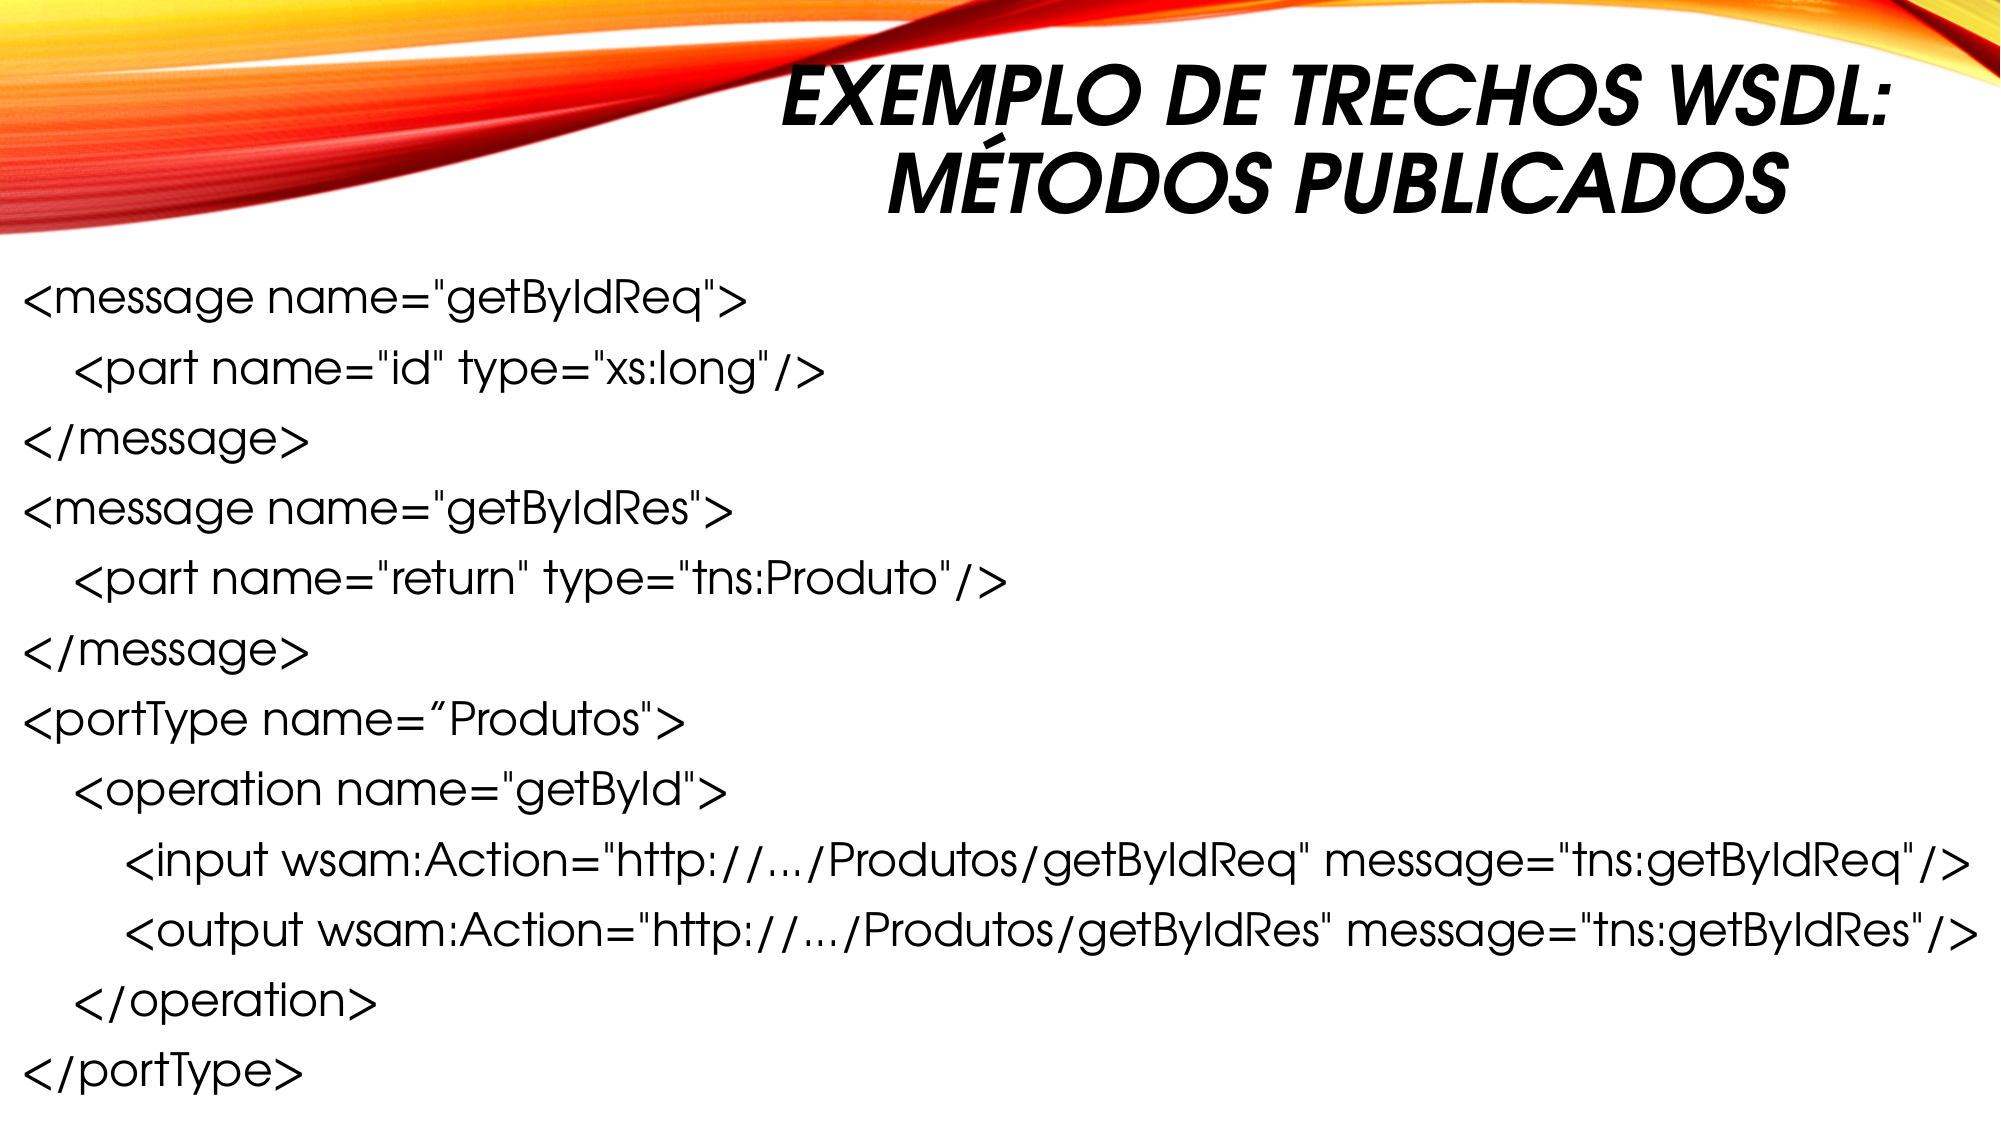

# Exemplo de trechos wsdl: métodos publicados
<message name="getByIdReq">
    <part name="id" type="xs:long"/>
</message>
<message name="getByIdRes">
    <part name="return" type="tns:Produto"/>
</message>
<portType name=”Produtos">
    <operation name="getById">
        <input wsam:Action="http://.../Produtos/getByIdReq" message="tns:getByIdReq"/>
        <output wsam:Action="http://.../Produtos/getByIdRes" message="tns:getByIdRes"/>
    </operation>
</portType>